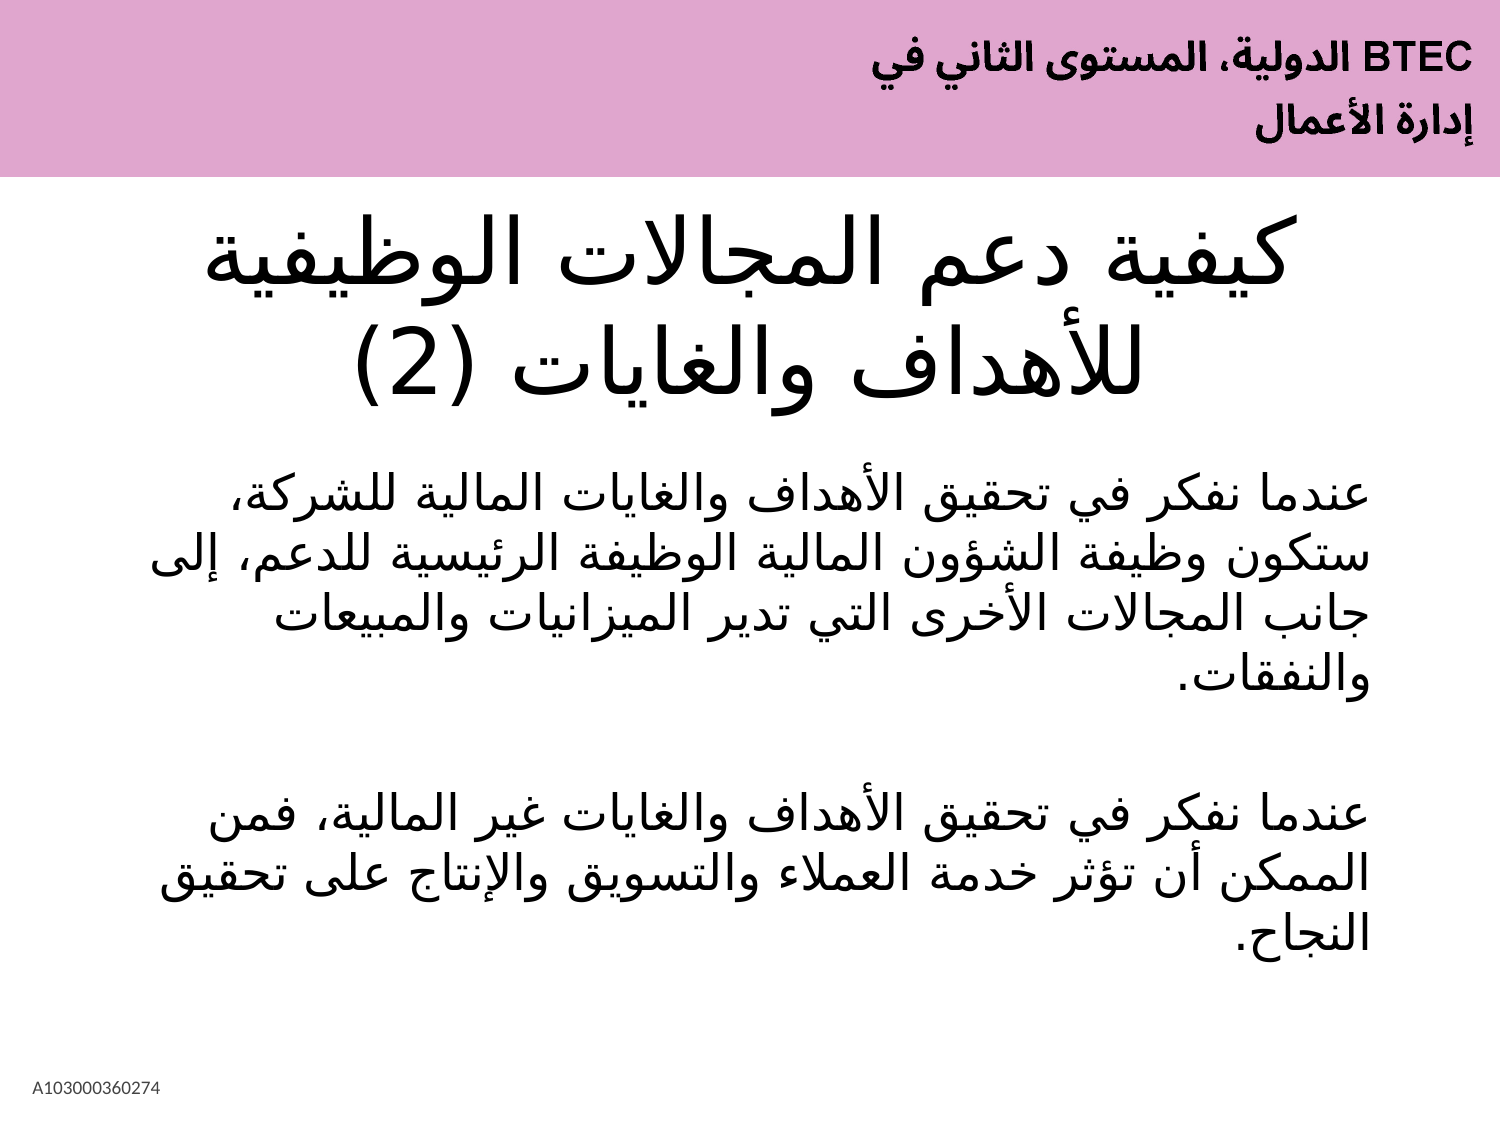

# كيفية دعم المجالات الوظيفية للأهداف والغايات (2)
عندما نفكر في تحقيق الأهداف والغايات المالية للشركة، ستكون وظيفة الشؤون المالية الوظيفة الرئيسية للدعم، إلى جانب المجالات الأخرى التي تدير الميزانيات والمبيعات والنفقات.

عندما نفكر في تحقيق الأهداف والغايات غير المالية، فمن الممكن أن تؤثر خدمة العملاء والتسويق والإنتاج على تحقيق النجاح.

A103000360274